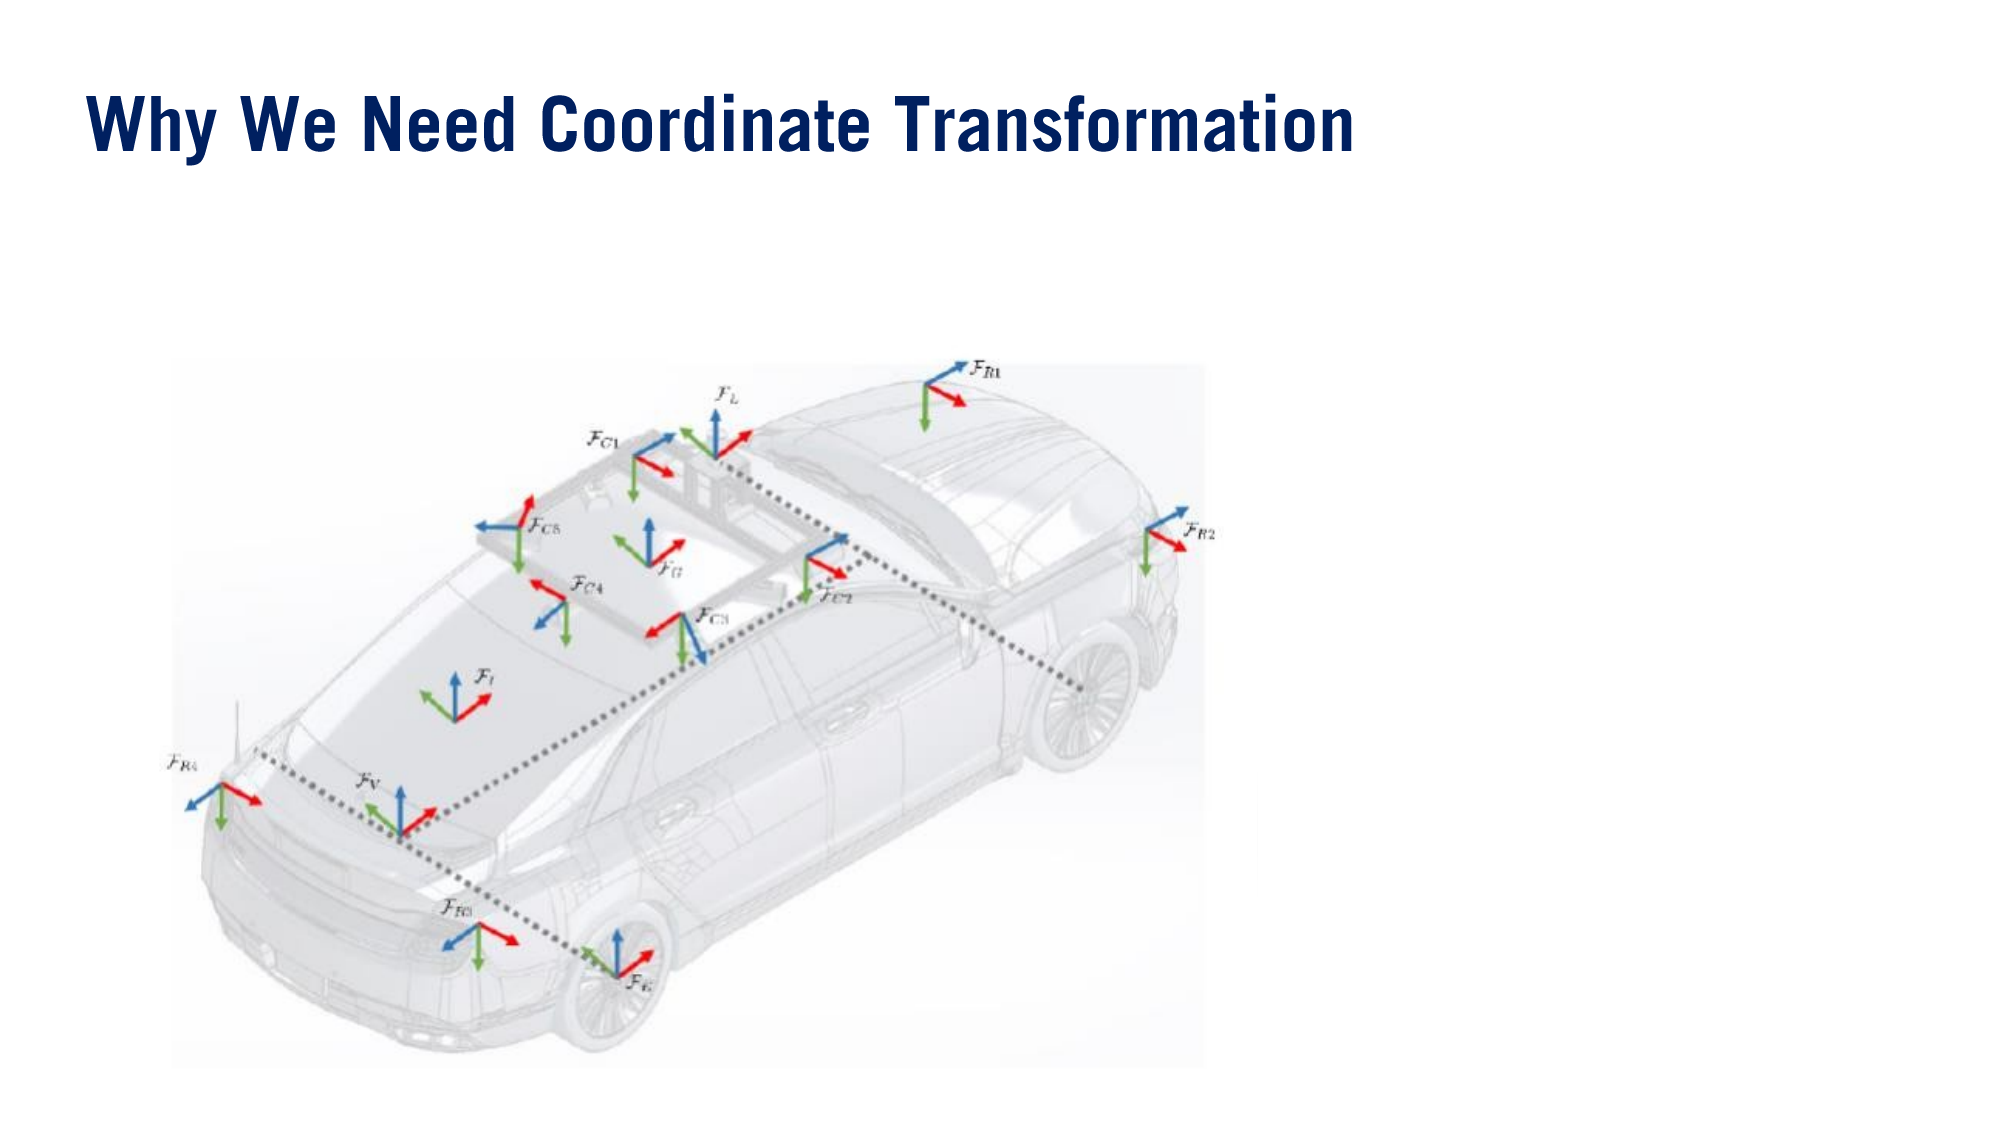

K	B
TI	TK
B

Y	B
TI

X
I
Z